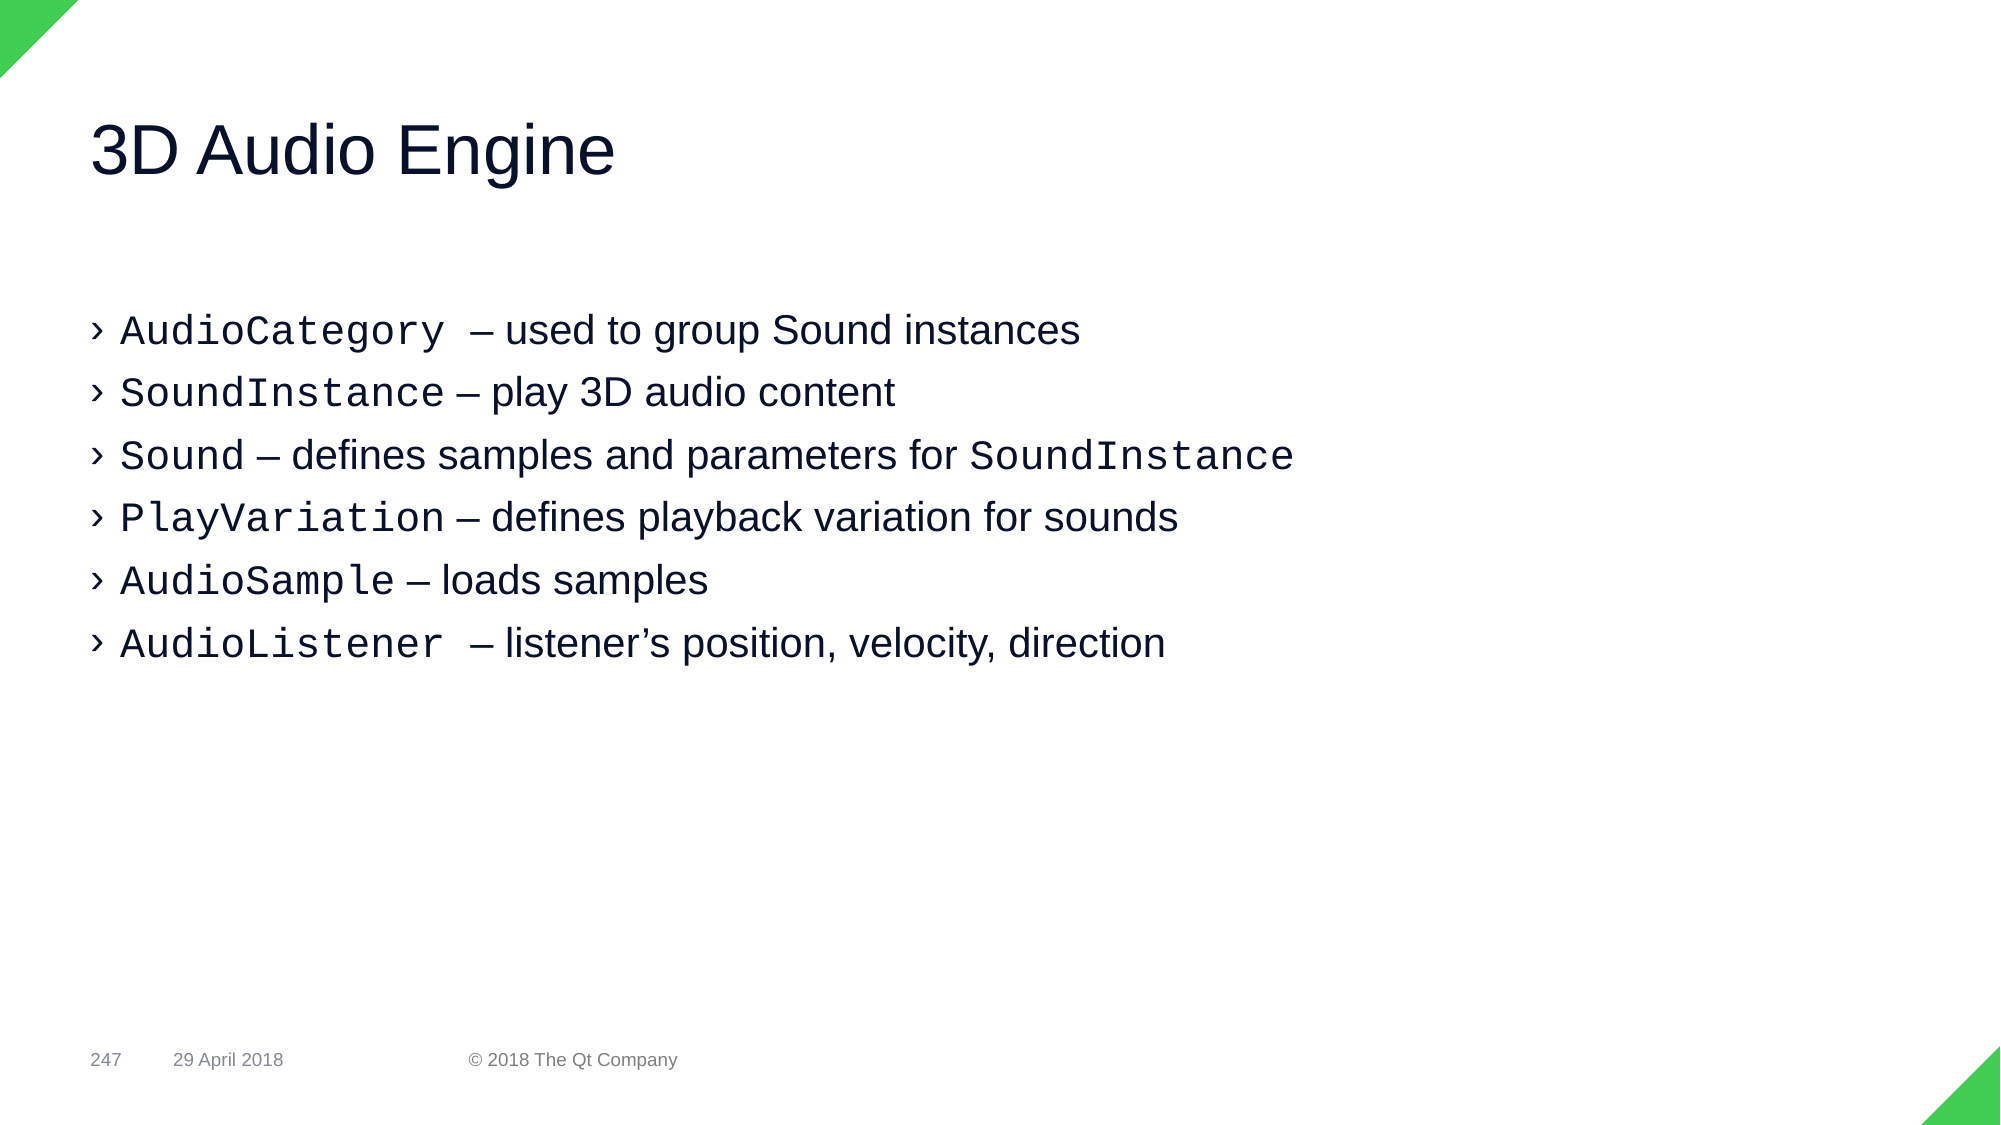

# 3D Audio Engine
AudioCategory – used to group Sound instances
SoundInstance – play 3D audio content
Sound – defines samples and parameters for SoundInstance
PlayVariation – defines playback variation for sounds
AudioSample – loads samples
AudioListener – listener’s position, velocity, direction

247
29 April 2018
© 2018 The Qt Company